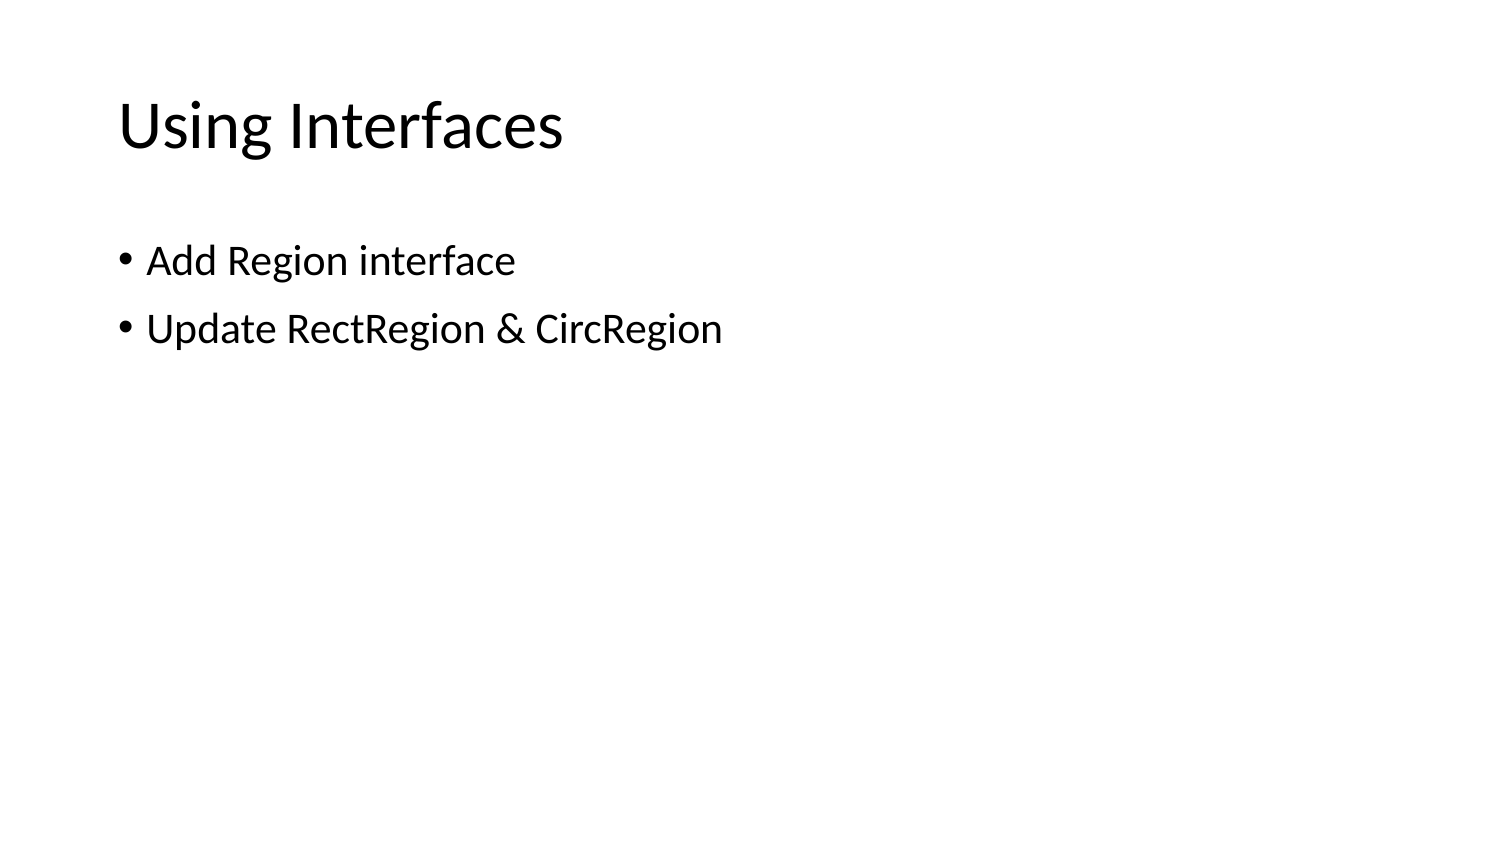

# Using Interfaces
Add Region interface
Update RectRegion & CircRegion